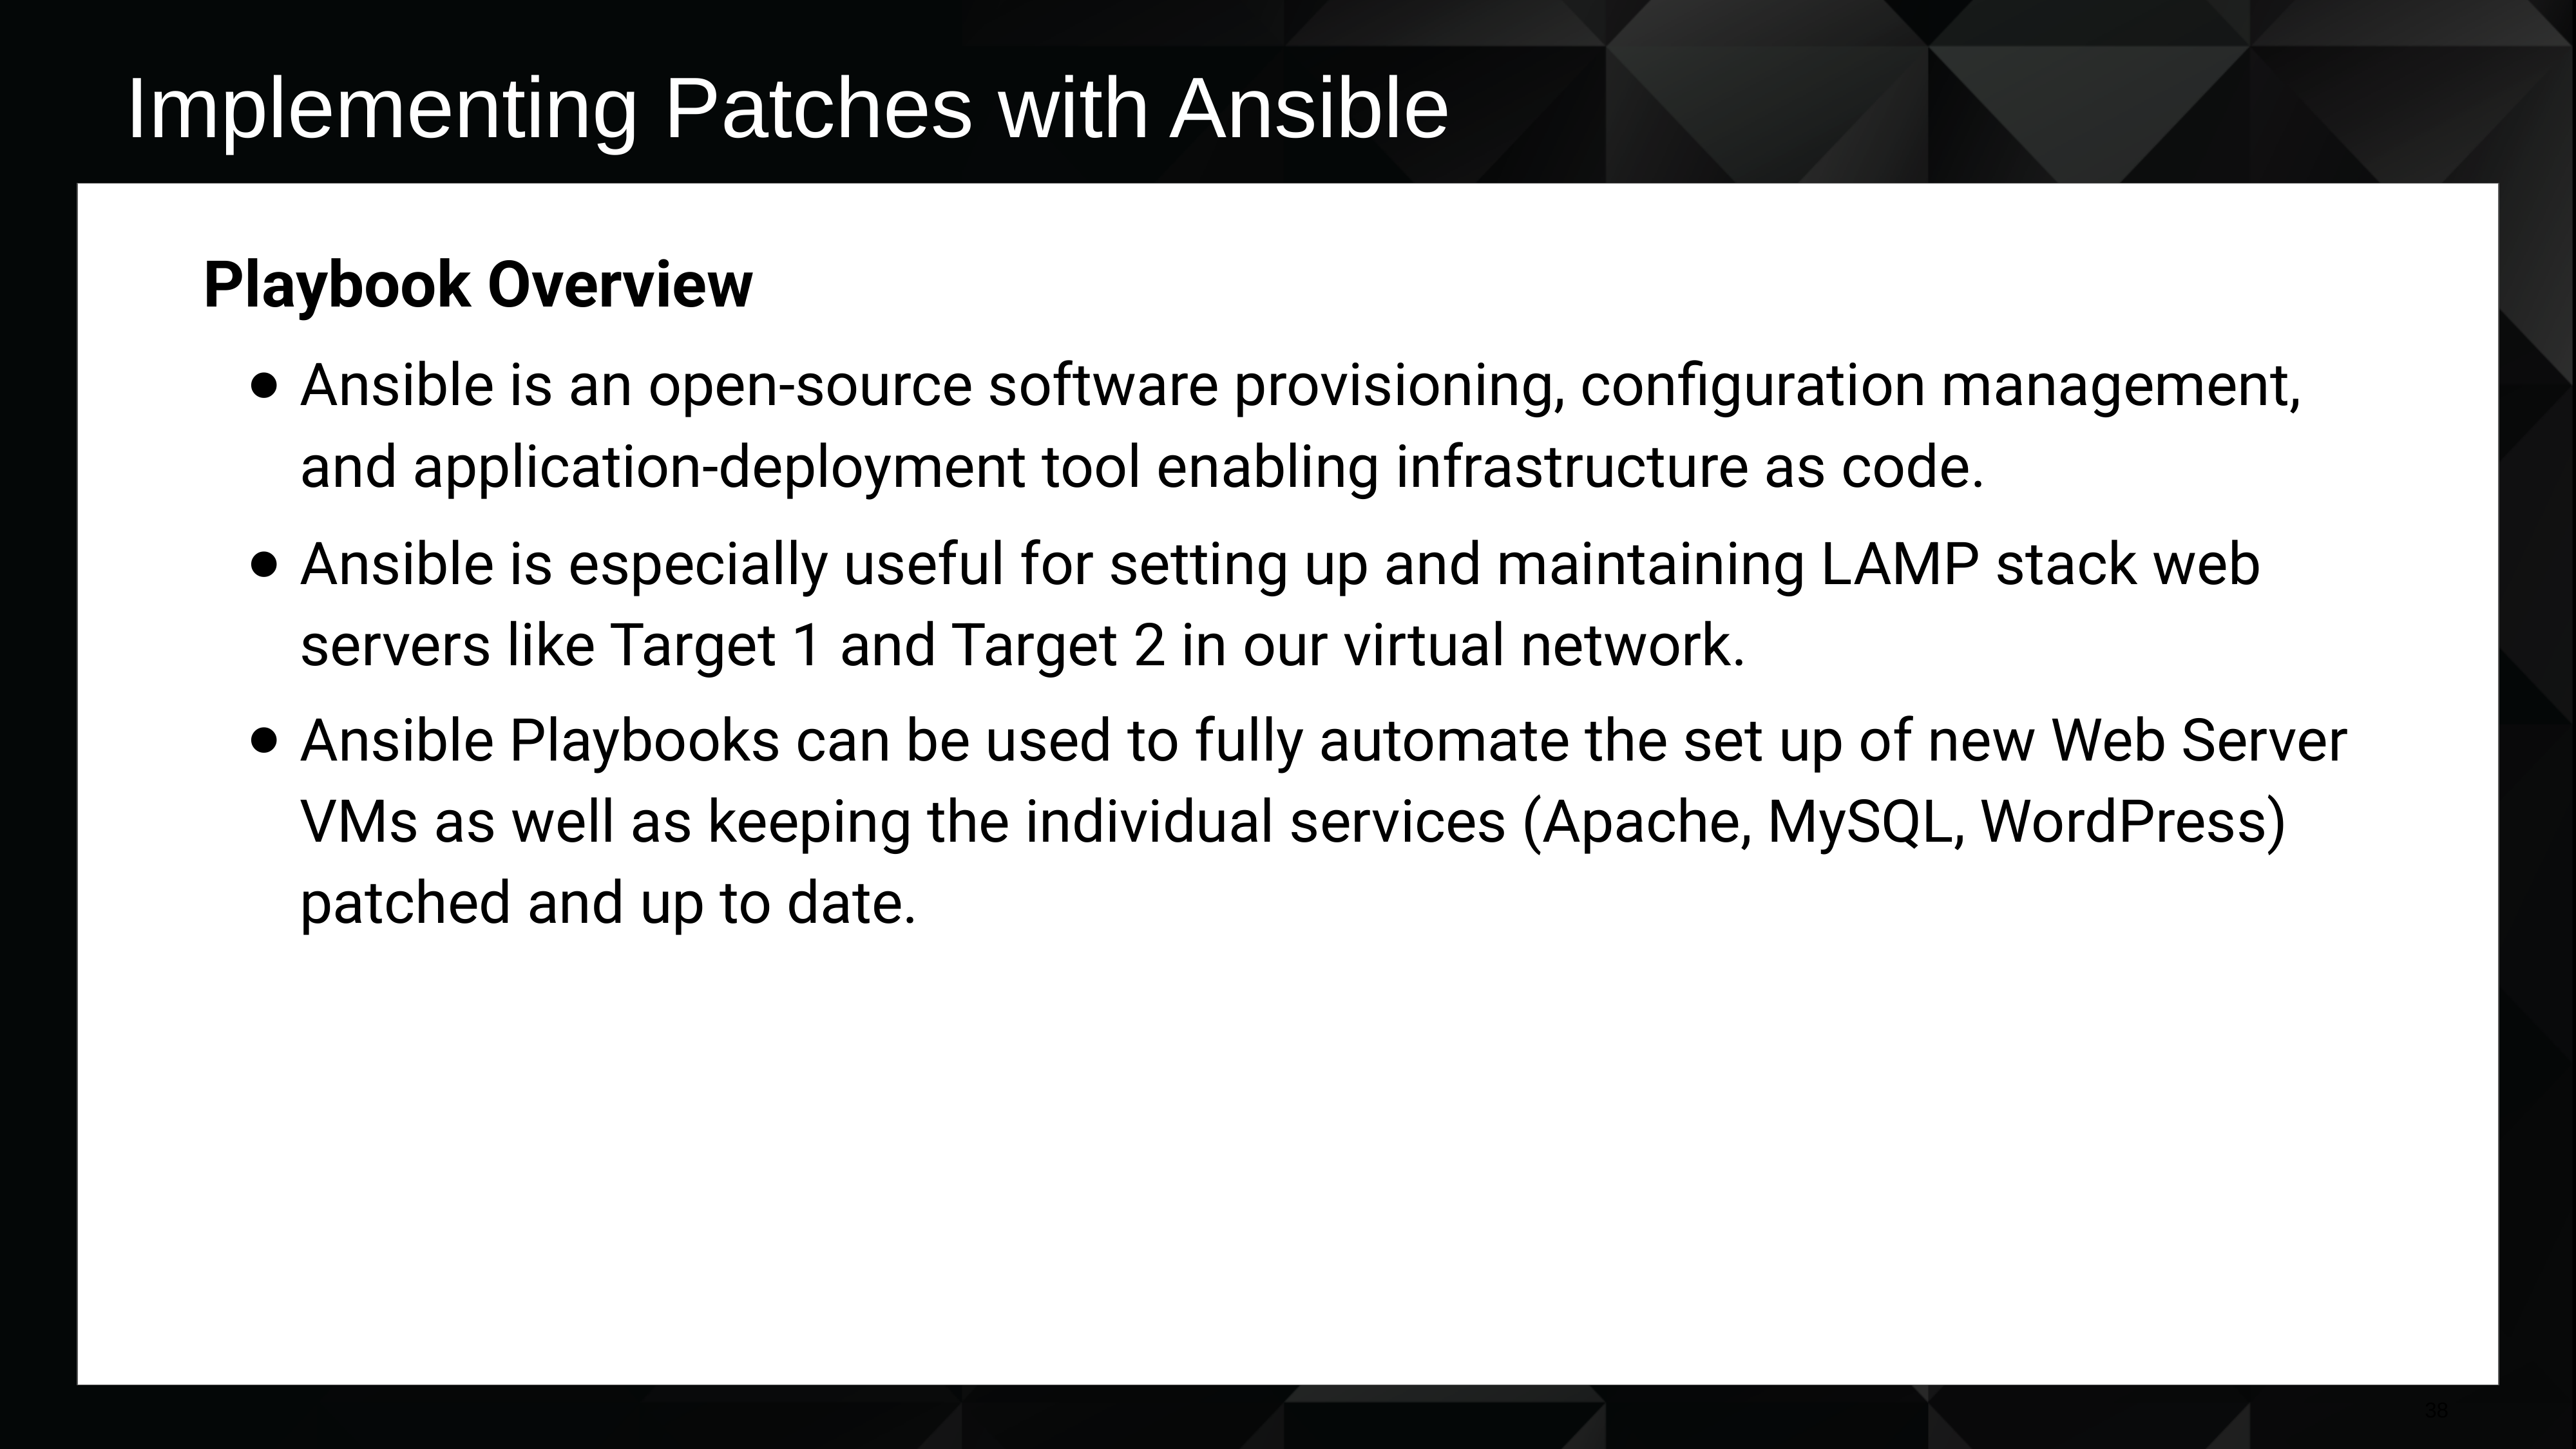

# Implementing Patches with Ansible
Playbook Overview
Ansible is an open-source software provisioning, configuration management, and application-deployment tool enabling infrastructure as code.
Ansible is especially useful for setting up and maintaining LAMP stack web servers like Target 1 and Target 2 in our virtual network.
Ansible Playbooks can be used to fully automate the set up of new Web Server VMs as well as keeping the individual services (Apache, MySQL, WordPress) patched and up to date.
38